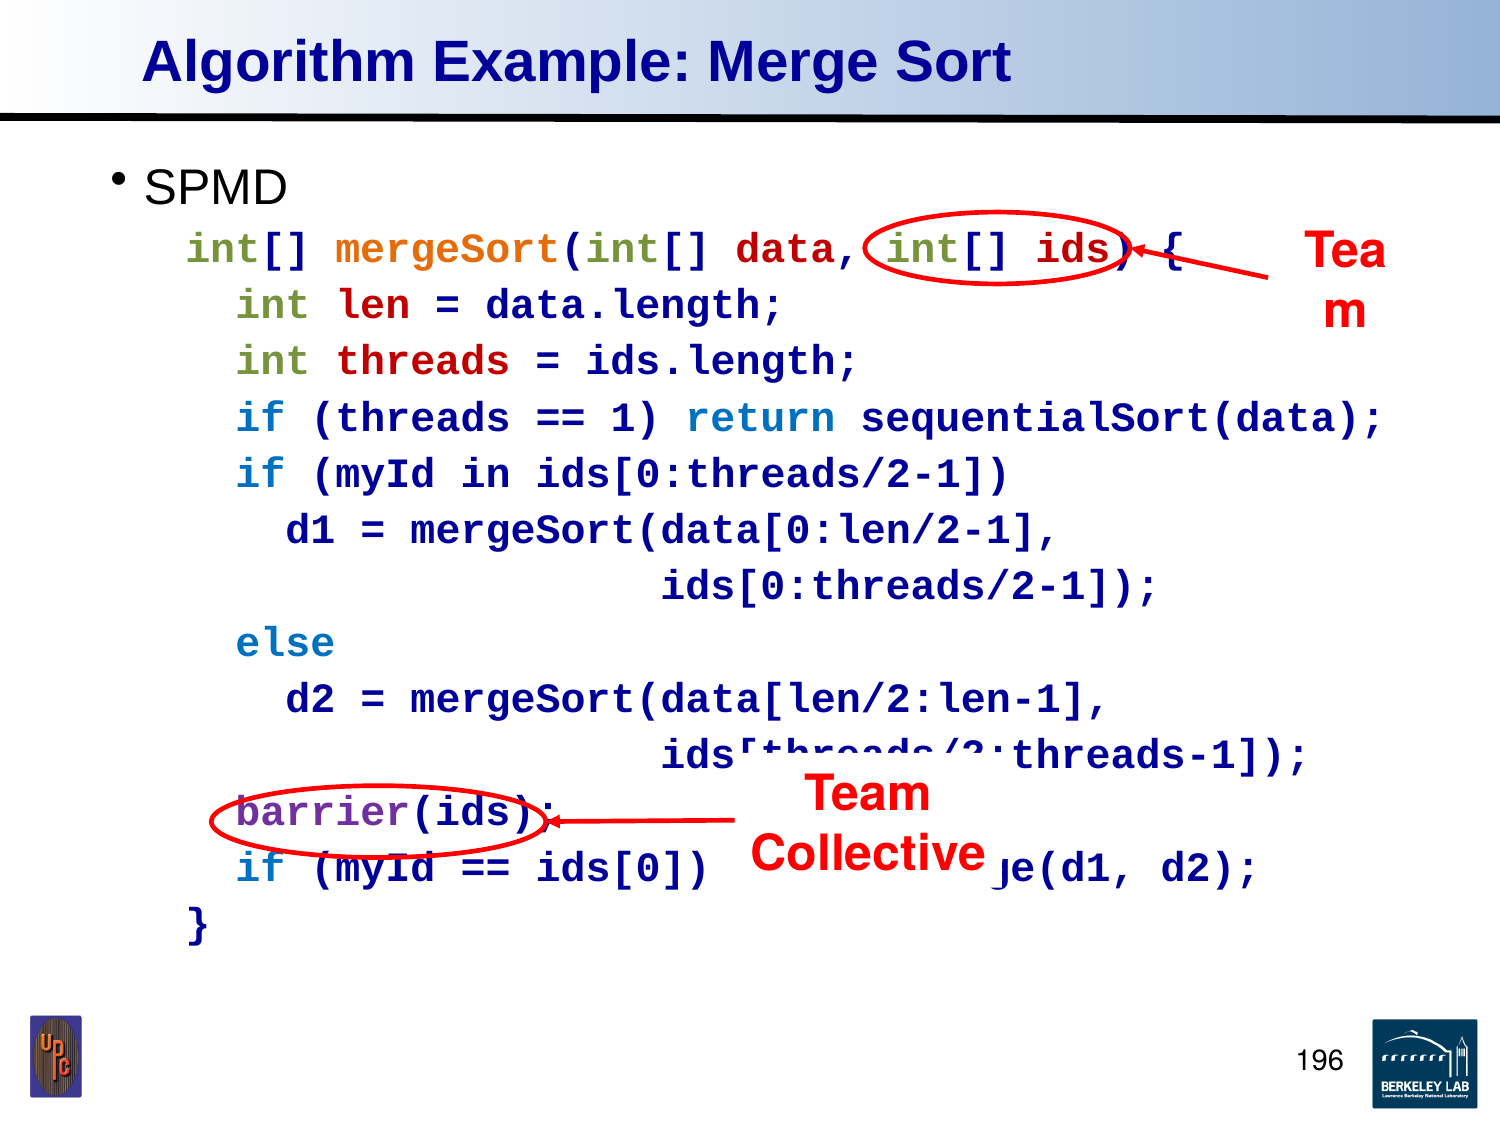

# Algorithm Example: Merge Sort
SPMD
int[] mergeSort(int[] data, int[] ids) {
  int len = data.length;
  int threads = ids.length;
  if (threads == 1) return sequentialSort(data);
  if (myId in ids[0:threads/2-1])
    d1 = mergeSort(data[0:len/2-1],
                   ids[0:threads/2-1]);
  else
    d2 = mergeSort(data[len/2:len-1],
                   ids[threads/2:threads-1]);
  barrier(ids);
  if (myId == ids[0]) return merge(d1, d2);
}
Team

Team Collective

196